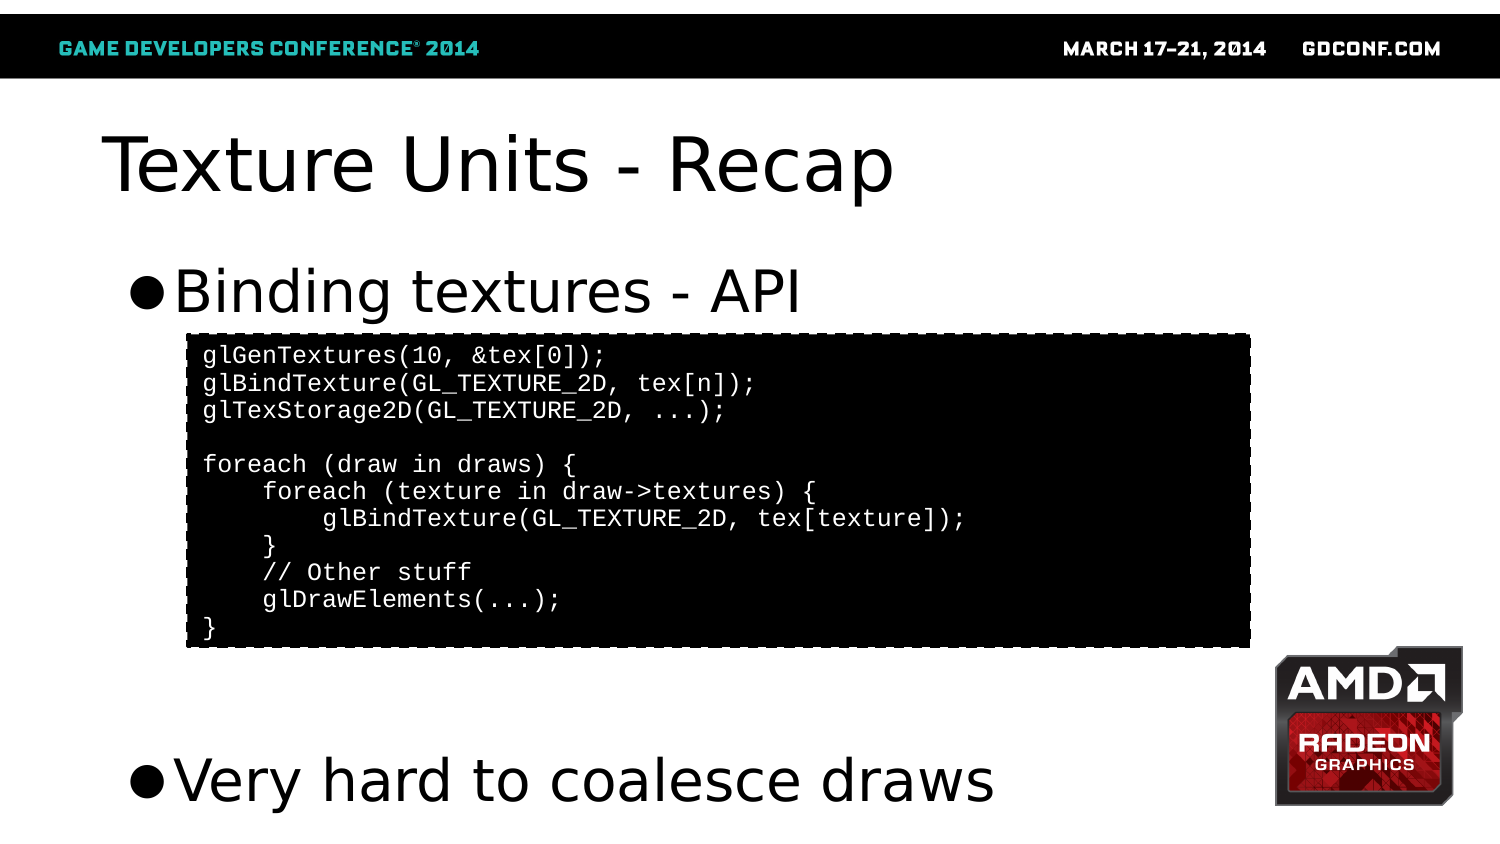

# Texture Units - Recap
Binding textures - API

Very hard to coalesce draws
glGenTextures(10, &tex[0]);
glBindTexture(GL_TEXTURE_2D, tex[n]);
glTexStorage2D(GL_TEXTURE_2D, ...);

foreach (draw in draws) {
    foreach (texture in draw->textures) {
        glBindTexture(GL_TEXTURE_2D, tex[texture]);
    }
    // Other stuff
    glDrawElements(...);
}